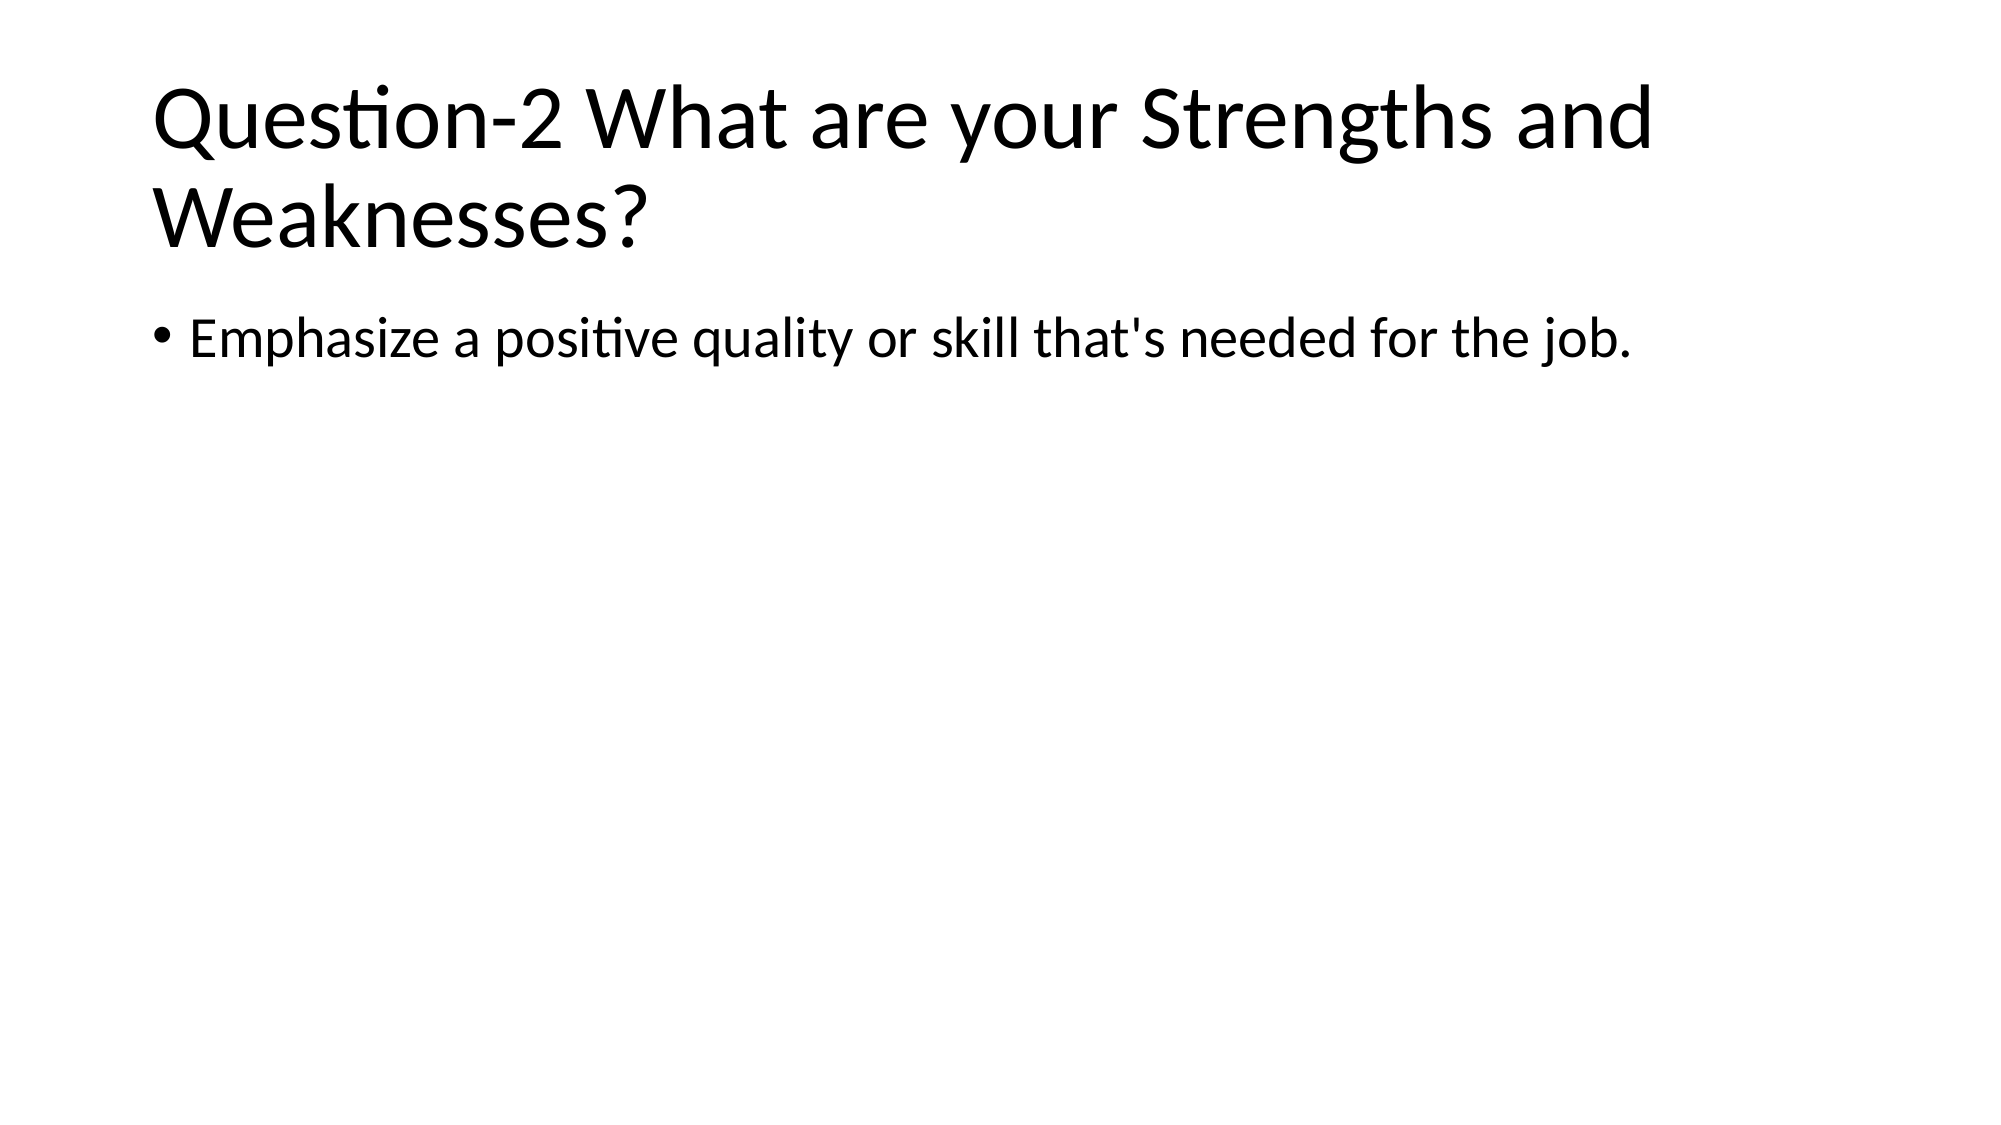

# Question-2 What are your Strengths and Weaknesses?
Emphasize a positive quality or skill that's needed for the job.